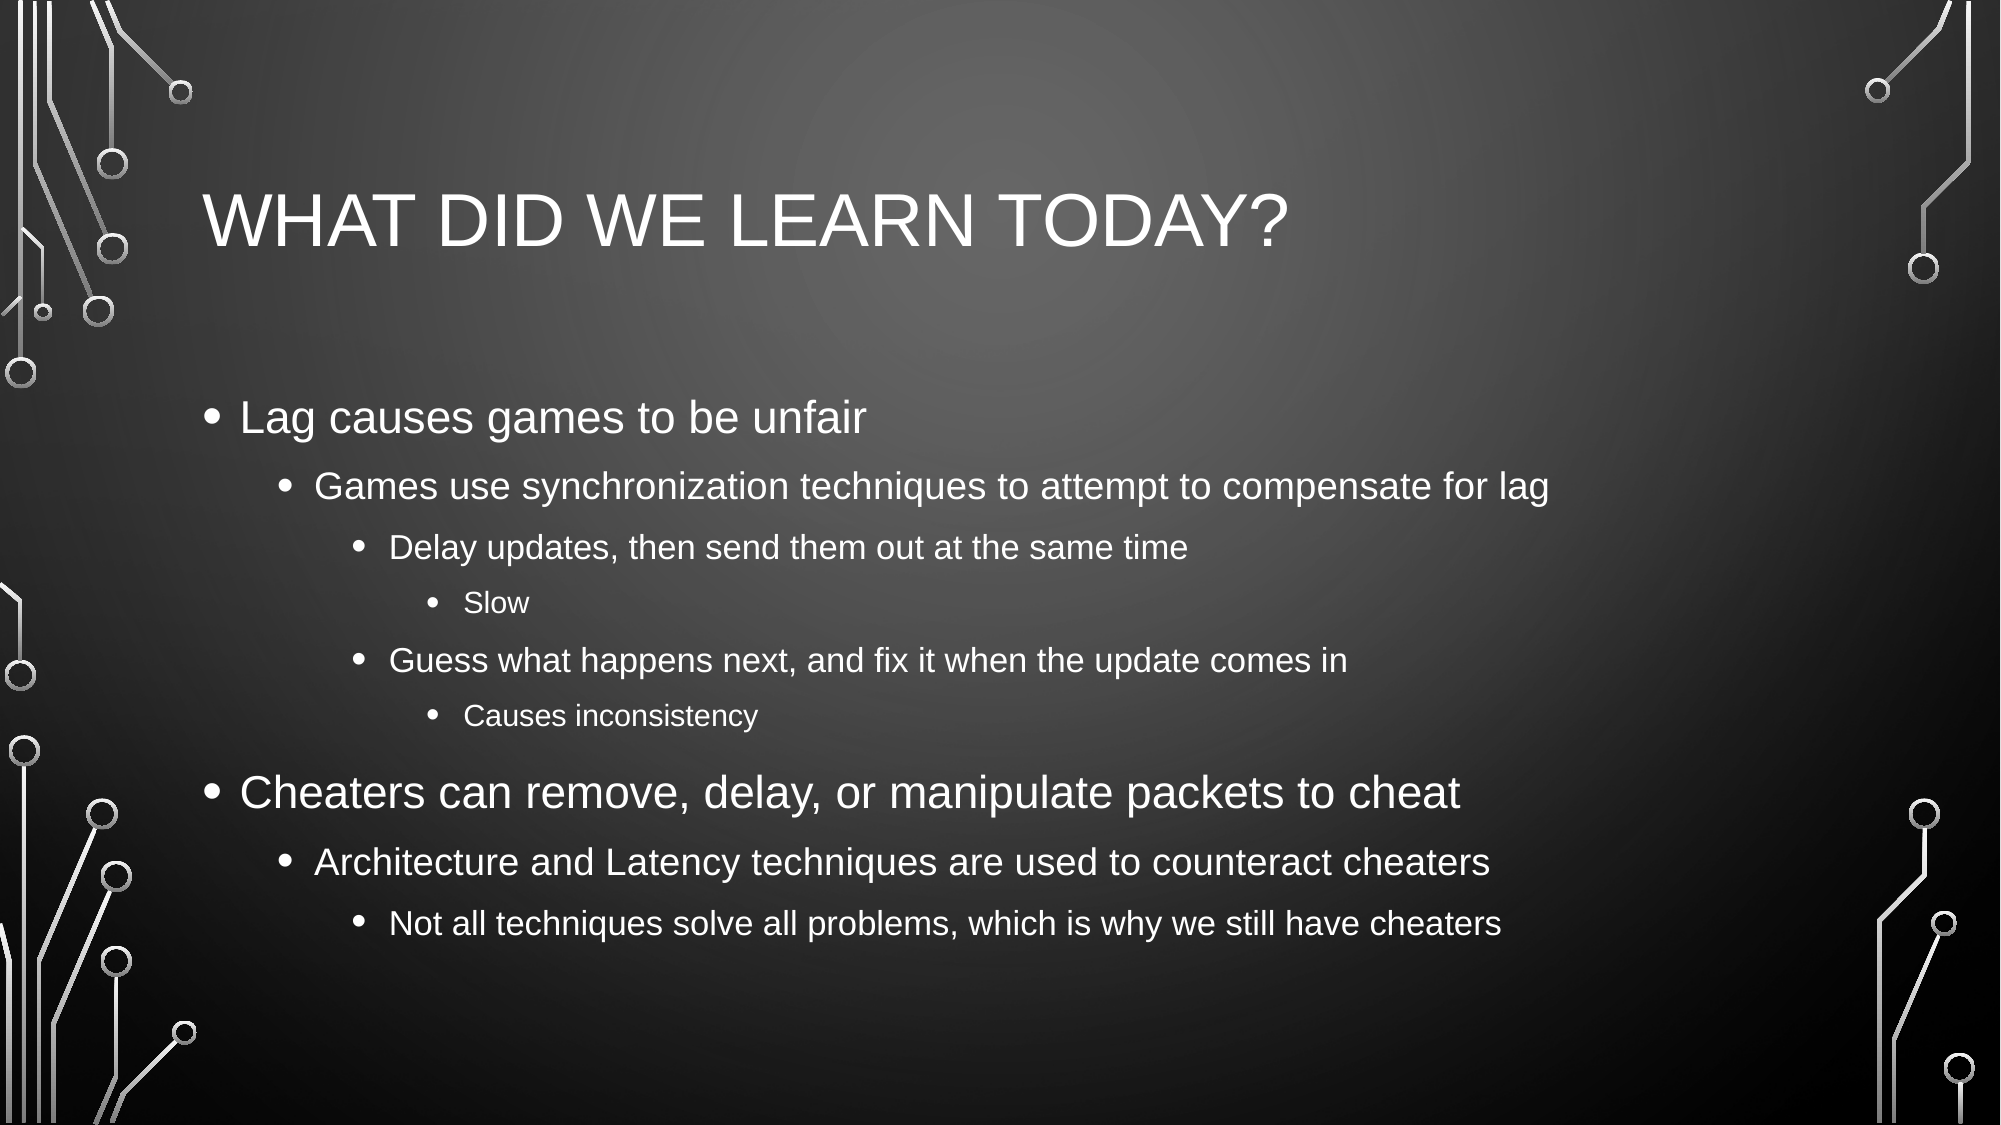

# What did we learn today?
Lag causes games to be unfair
Games use synchronization techniques to attempt to compensate for lag
Delay updates, then send them out at the same time
Slow
Guess what happens next, and fix it when the update comes in
Causes inconsistency
Cheaters can remove, delay, or manipulate packets to cheat
Architecture and Latency techniques are used to counteract cheaters
Not all techniques solve all problems, which is why we still have cheaters